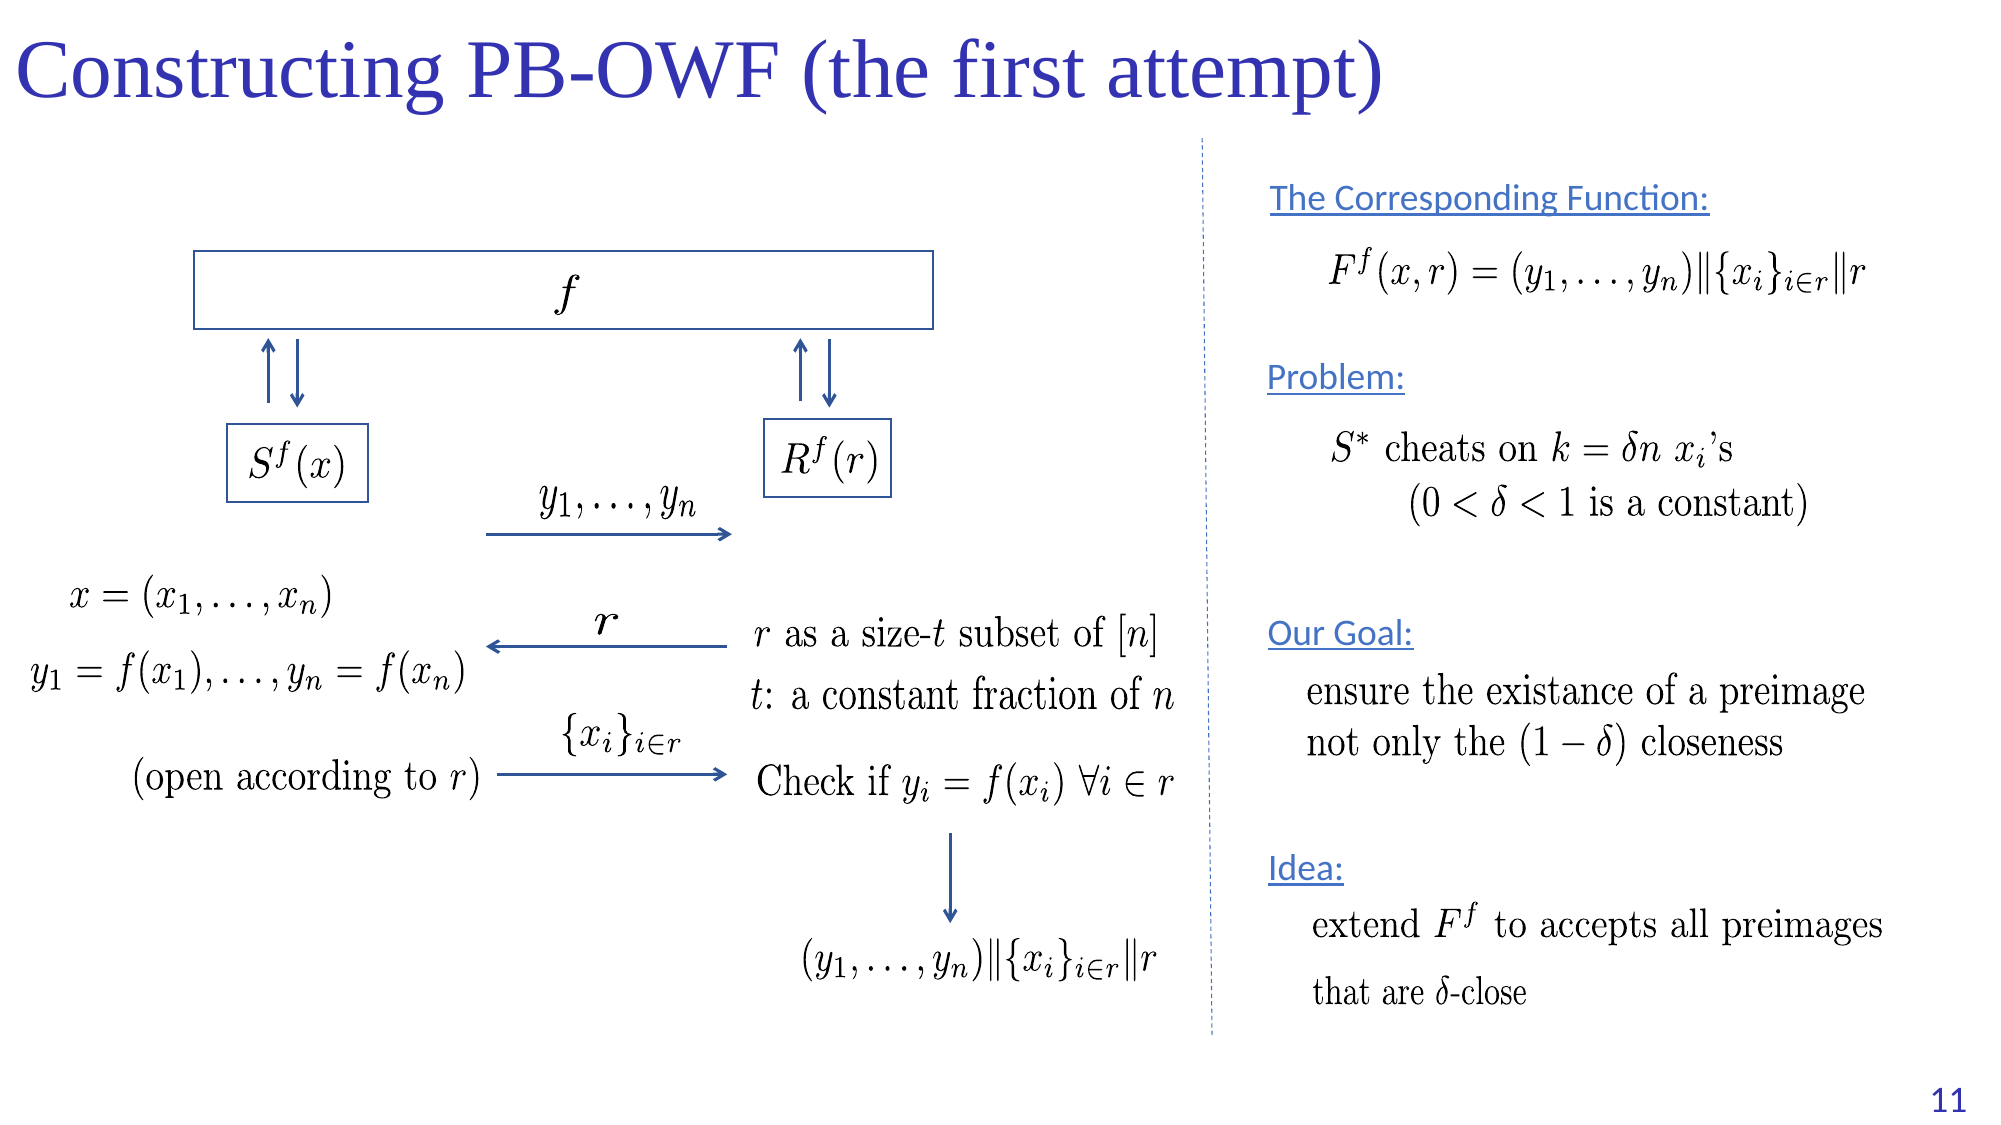

# Constructing PB-OWF (the first attempt)
The Corresponding Function:

Problem:

Our Goal:

Idea: